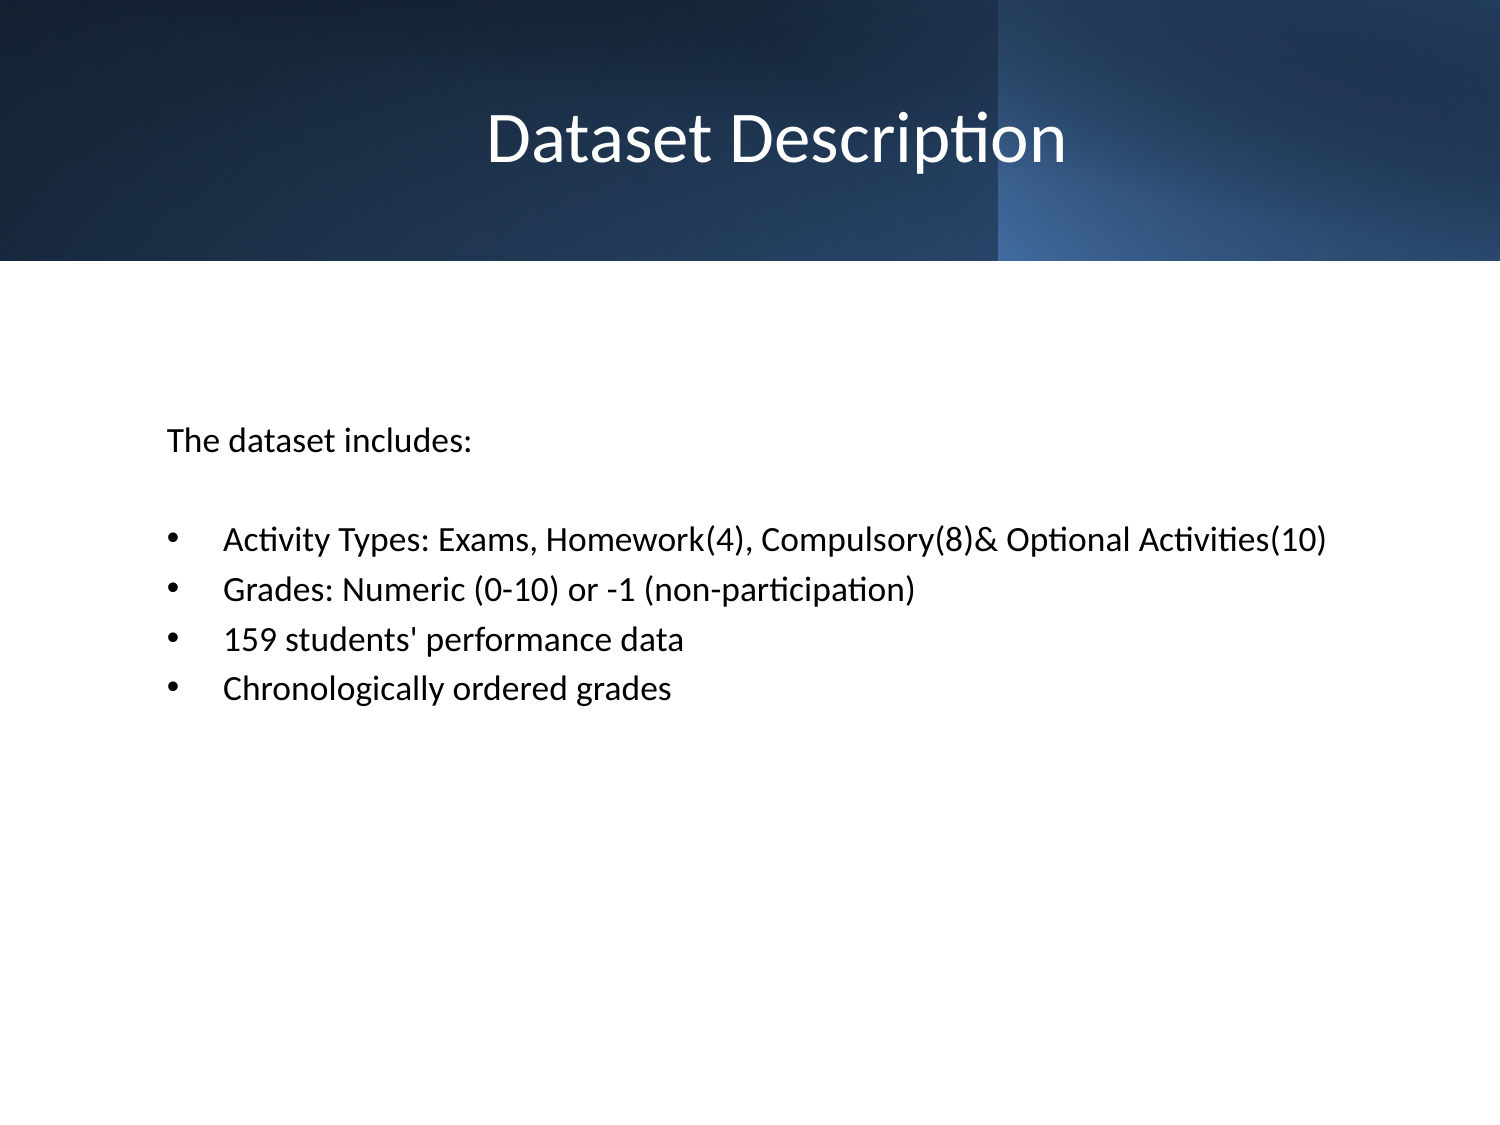

# Dataset Description
The dataset includes:

Activity Types: Exams, Homework(4), Compulsory(8)& Optional Activities(10)
Grades: Numeric (0-10) or -1 (non-participation)
159 students' performance data
Chronologically ordered grades